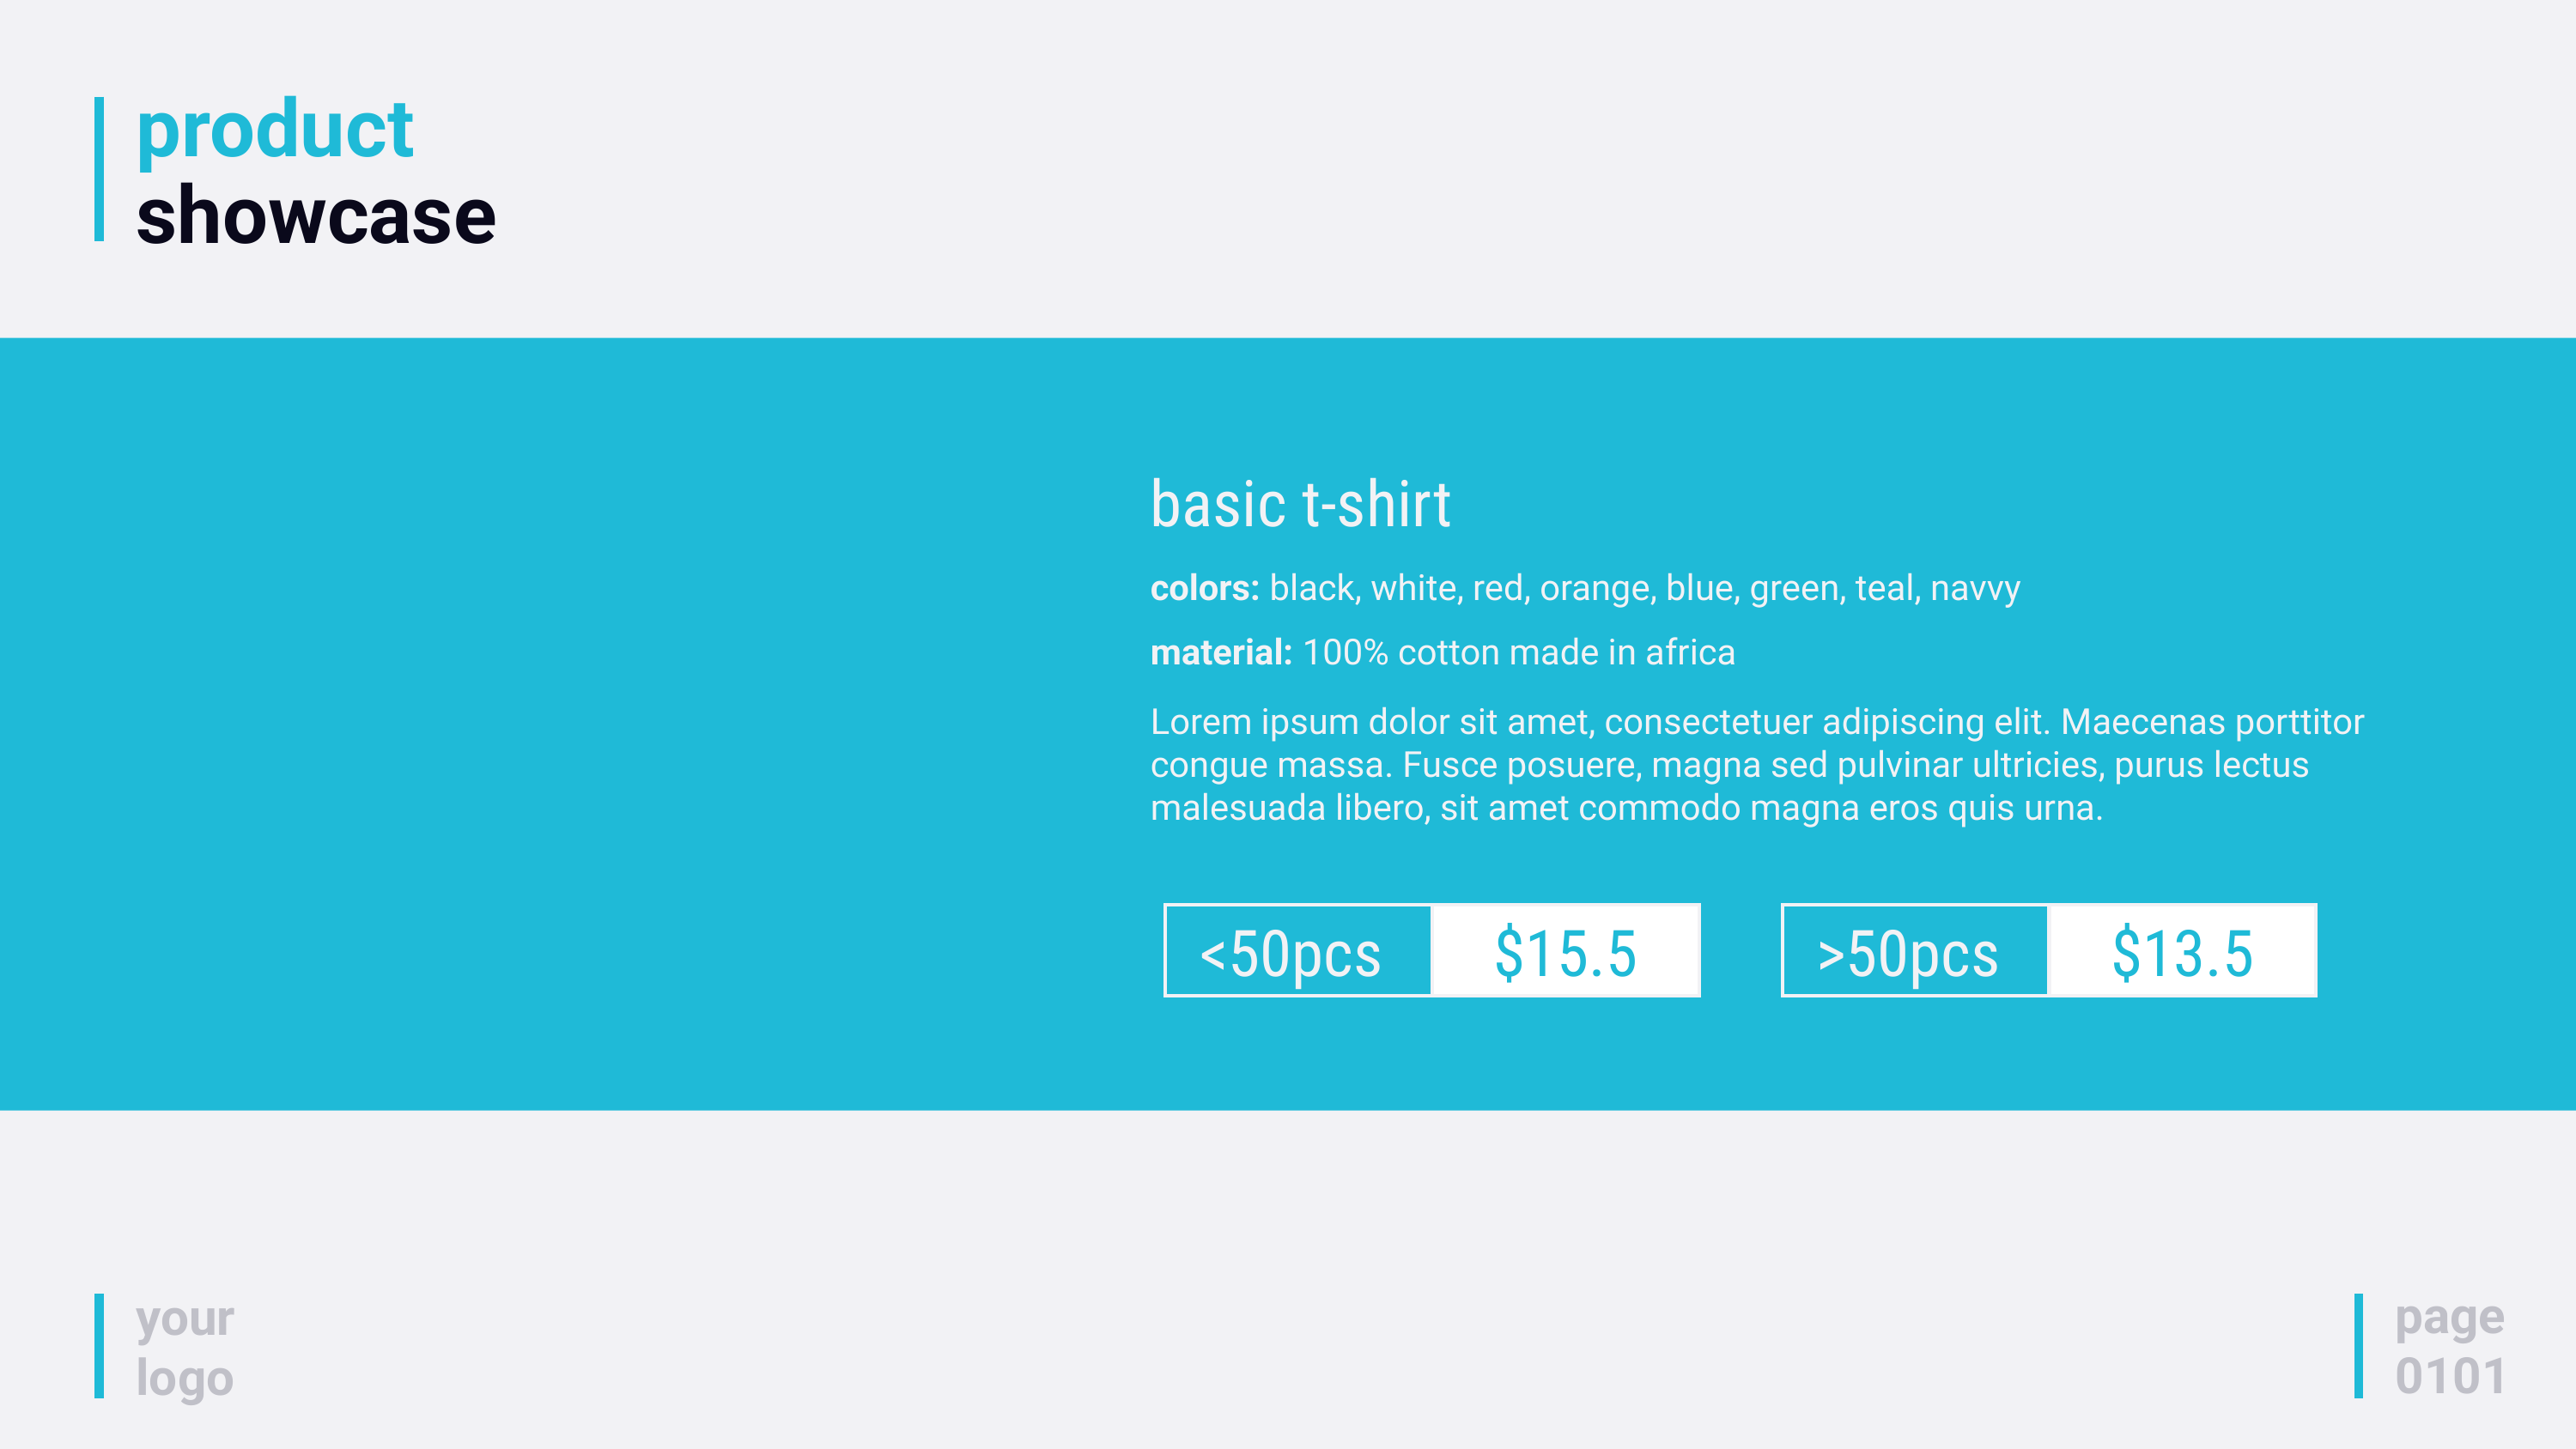

# product showcase

basic t-shirt

colors: black, white, red, orange, blue, green, teal, navvy
material: 100% cotton made in africa
Lorem ipsum dolor sit amet, consectetuer adipiscing elit. Maecenas porttitor congue massa. Fusce posuere, magna sed pulvinar ultricies, purus lectus malesuada libero, sit amet commodo magna eros quis urna.
<50pcs
$15.5
>50pcs
$13.5
page
0101